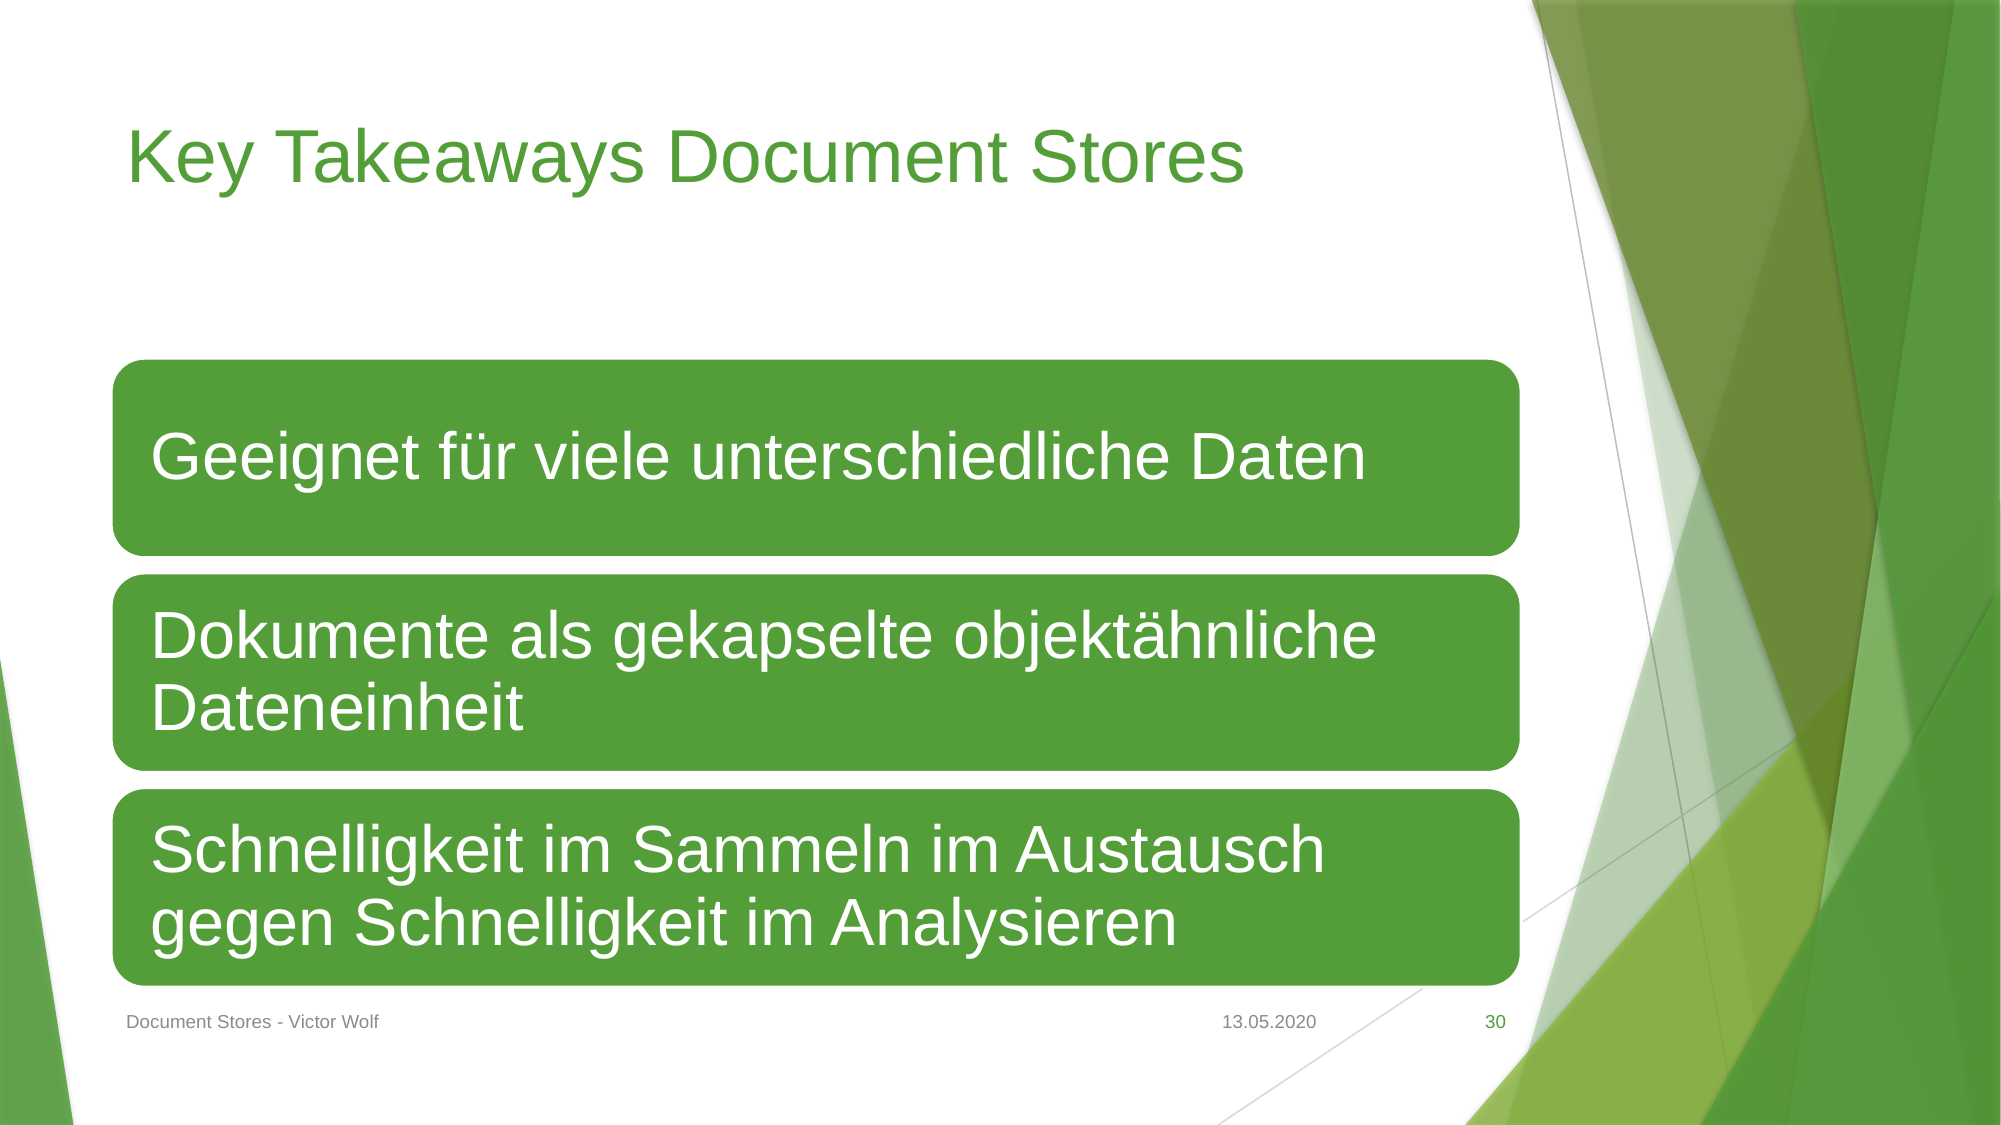

# Key Takeaways Document Stores
Geeignet für viele unterschiedliche Daten
Dokumente als gekapselte objektähnliche Dateneinheit
Schnelligkeit im Sammeln im Austausch gegen Schnelligkeit im Analysieren
Document Stores - Victor Wolf
13.05.2020
30